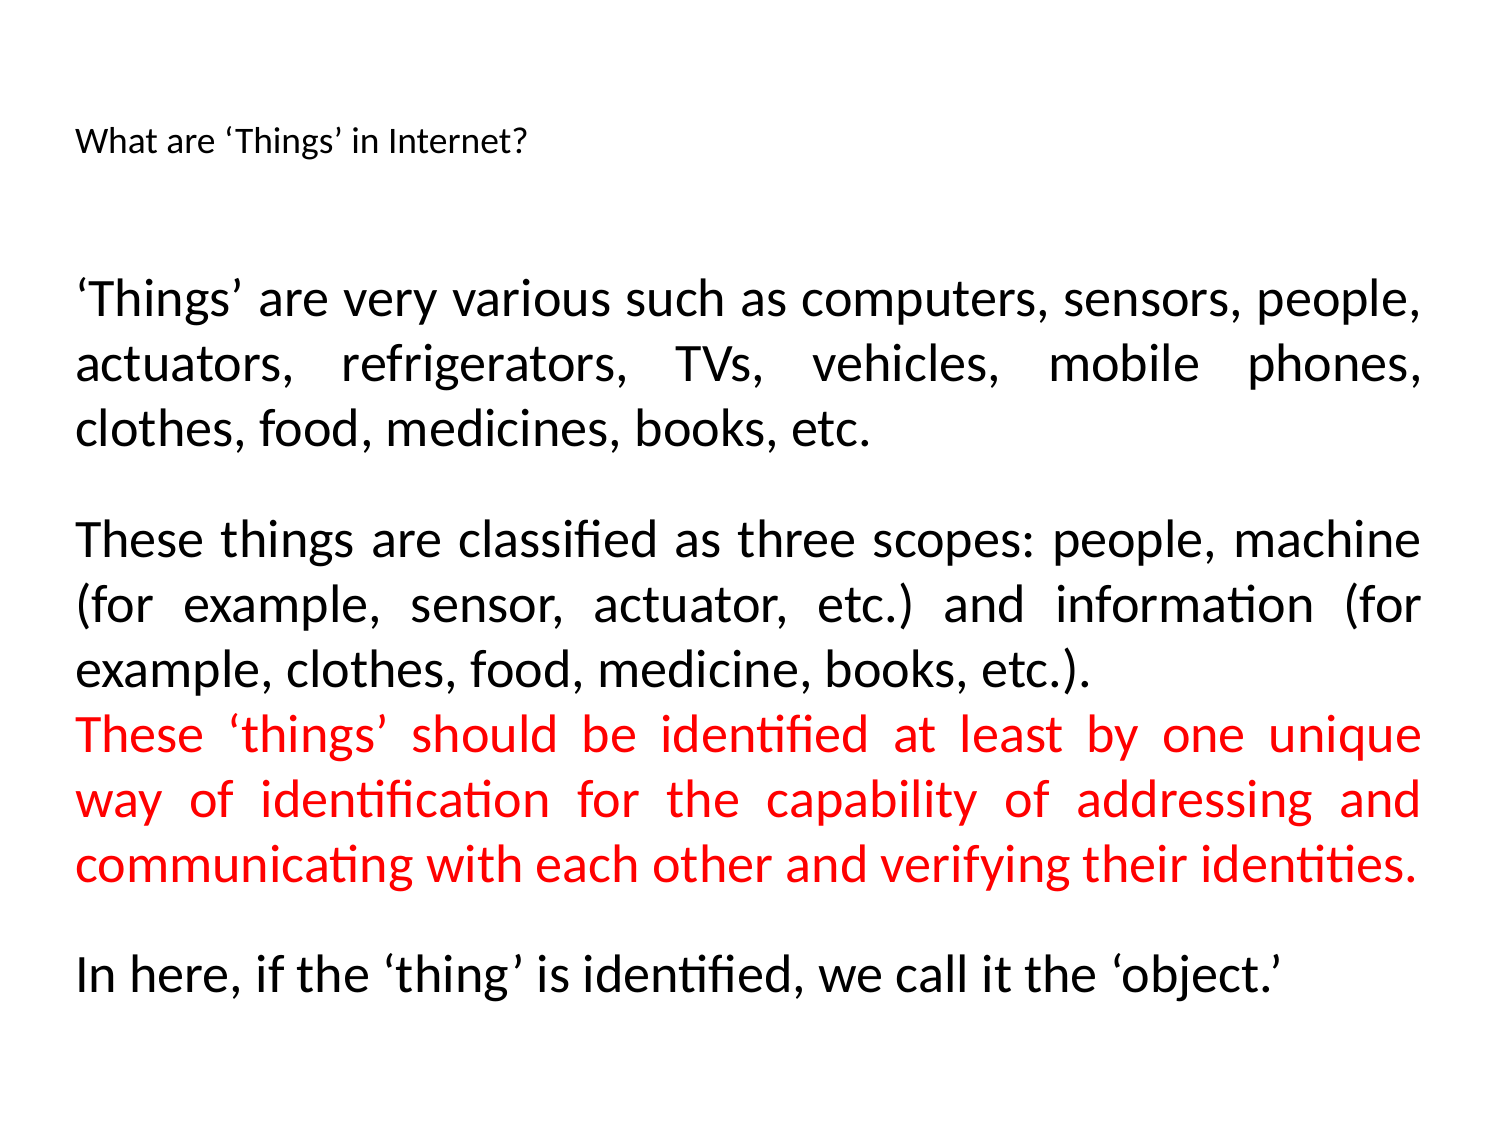

# What are ‘Things’ in Internet?
‘Things’ are very various such as computers, sensors, people, actuators, refrigerators, TVs, vehicles, mobile phones, clothes, food, medicines, books, etc.

These things are classified as three scopes: people, machine (for example, sensor, actuator, etc.) and information (for example, clothes, food, medicine, books, etc.).
These ‘things’ should be identified at least by one unique way of identification for the capability of addressing and communicating with each other and verifying their identities.

In here, if the ‘thing’ is identified, we call it the ‘object.’